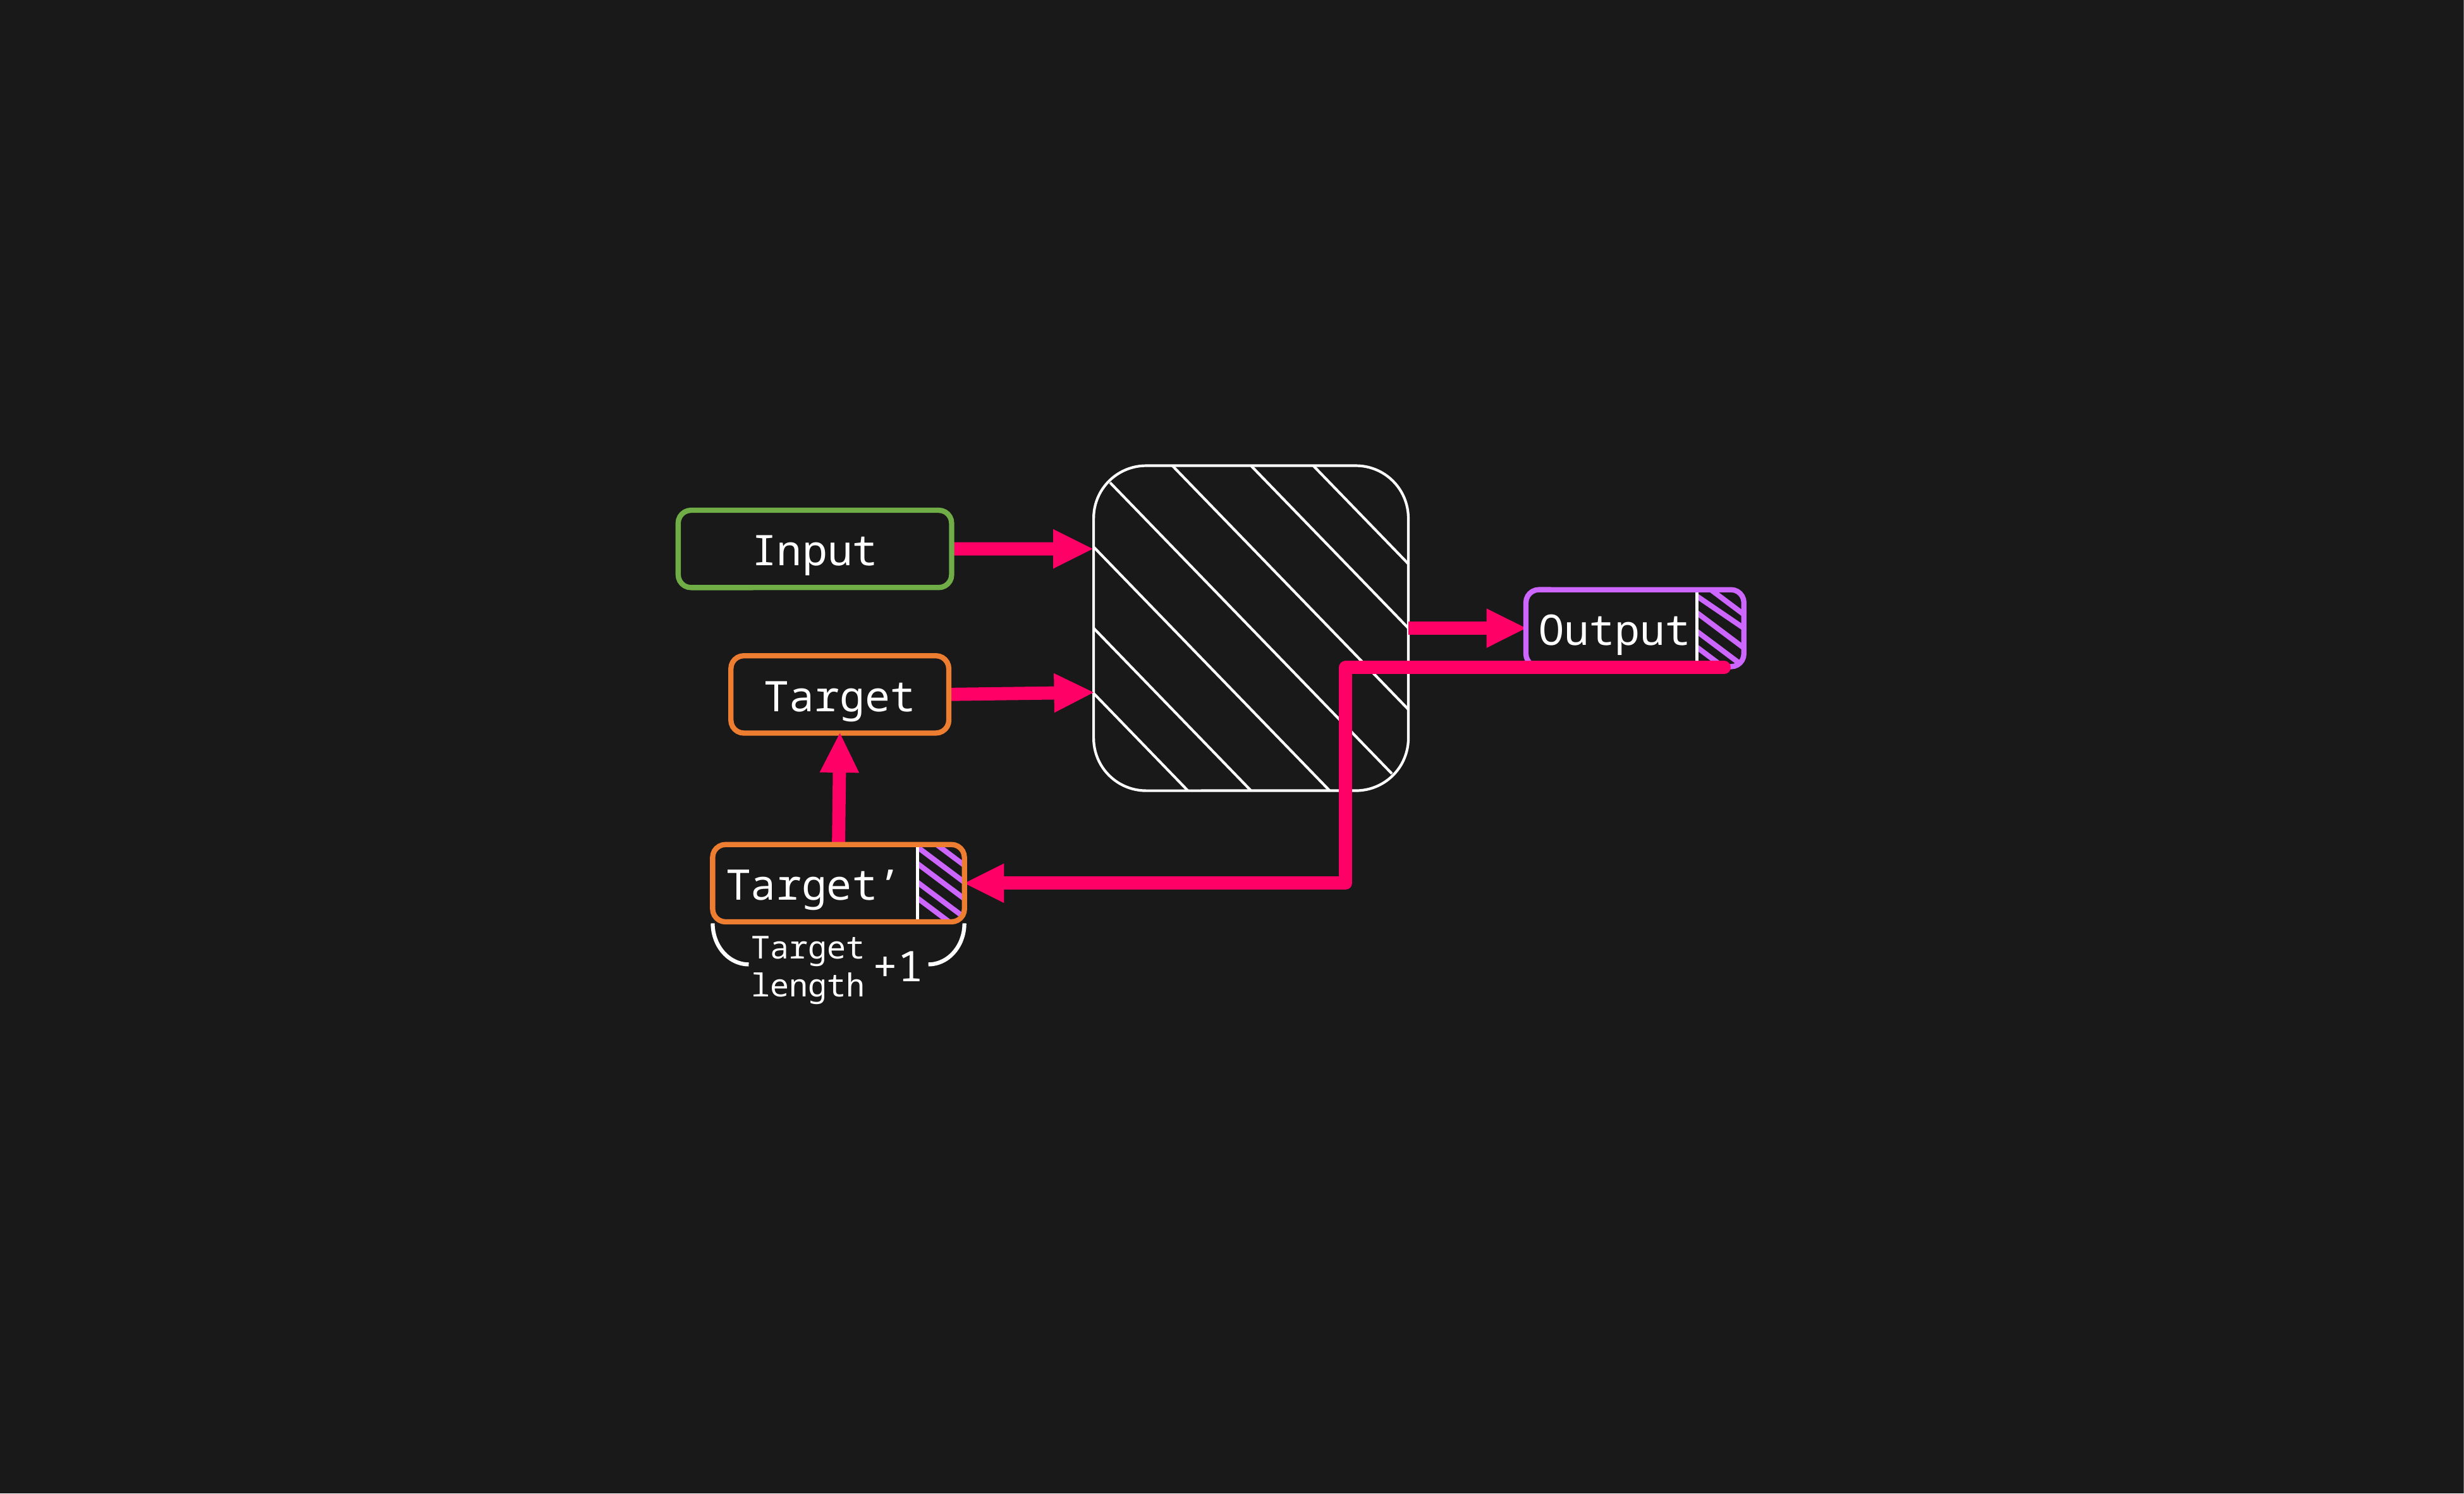

Input
Output
Target
Target’

+1
Target length